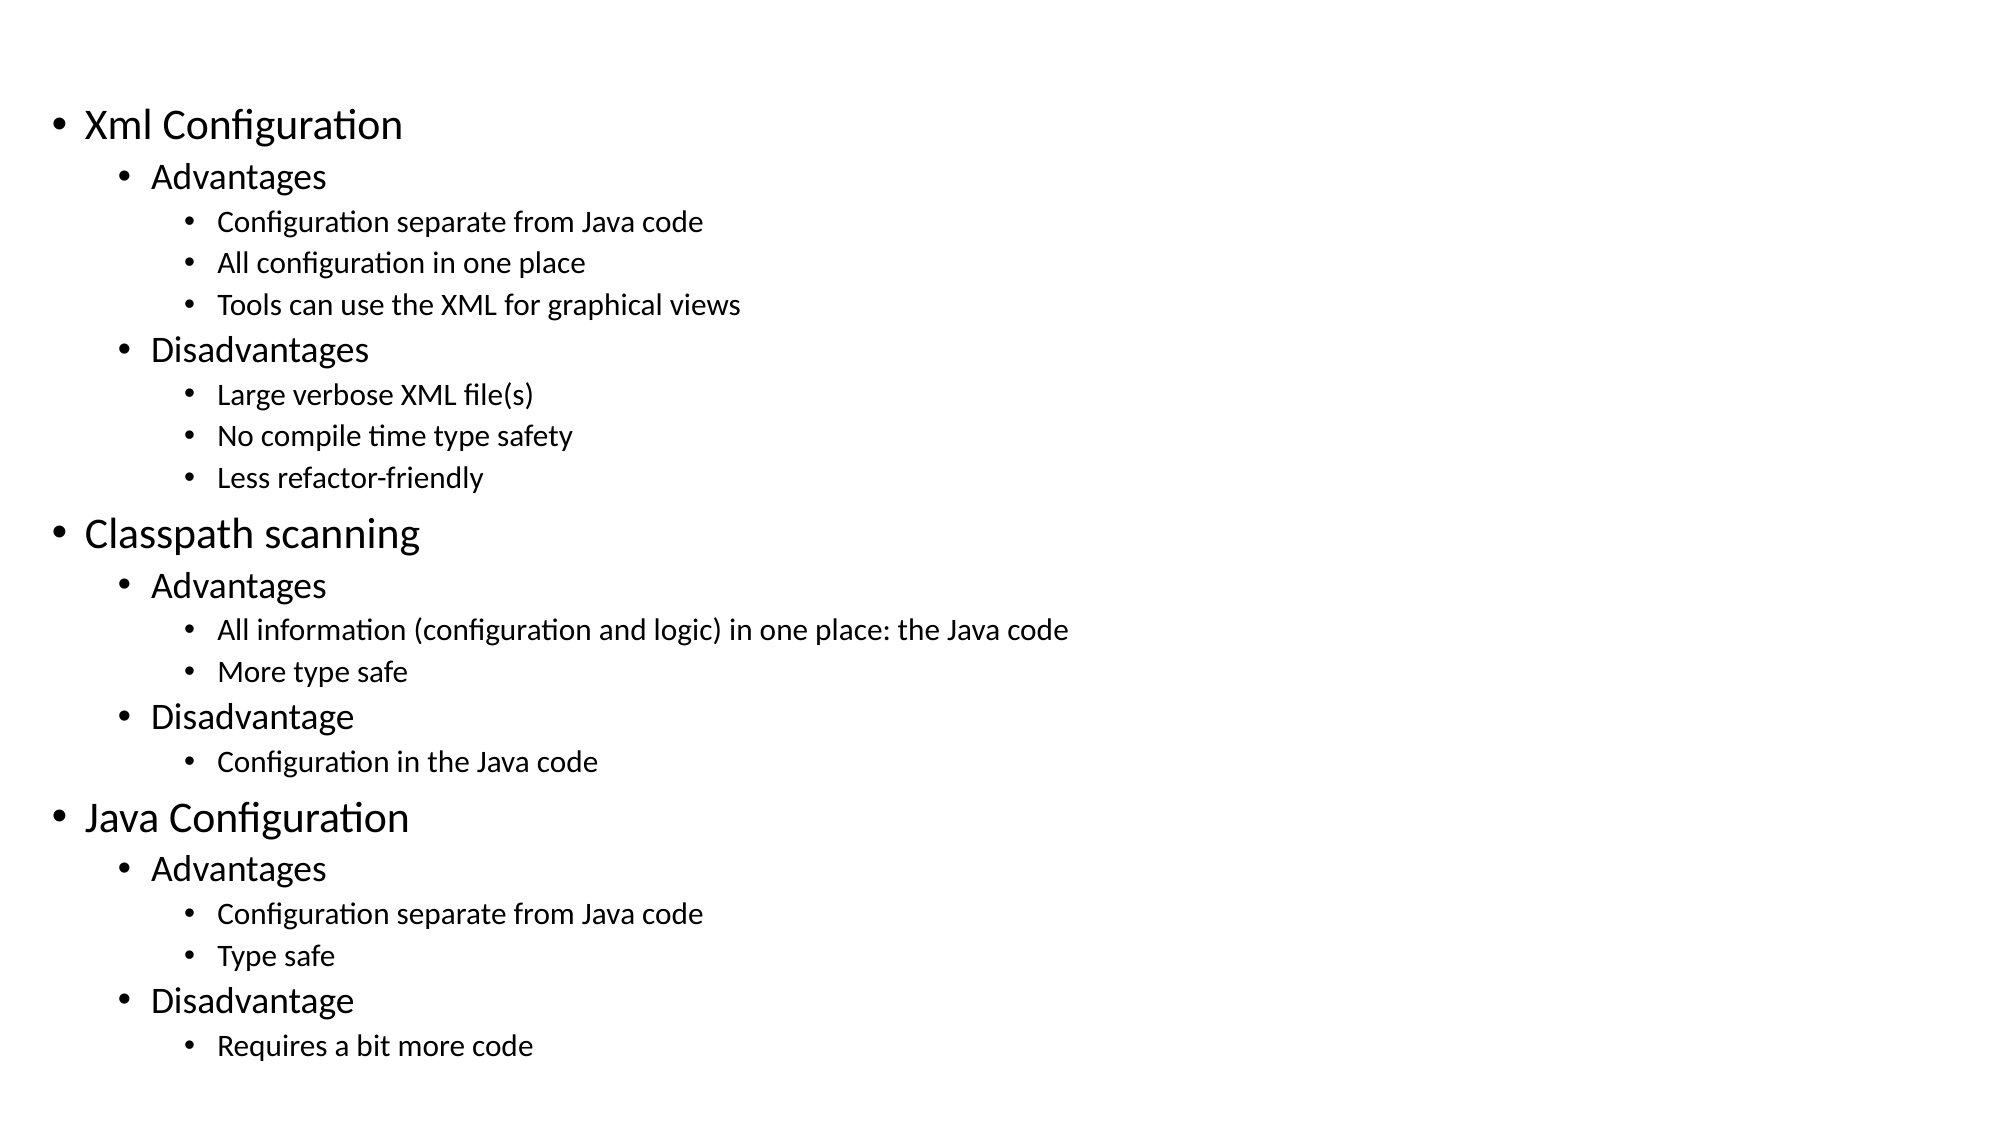

Xml Configuration
Advantages
Configuration separate from Java code
All configuration in one place
Tools can use the XML for graphical views
Disadvantages
Large verbose XML file(s)
No compile time type safety
Less refactor-friendly
Classpath scanning
Advantages
All information (configuration and logic) in one place: the Java code
More type safe
Disadvantage
Configuration in the Java code
Java Configuration
Advantages
Configuration separate from Java code
Type safe
Disadvantage
Requires a bit more code